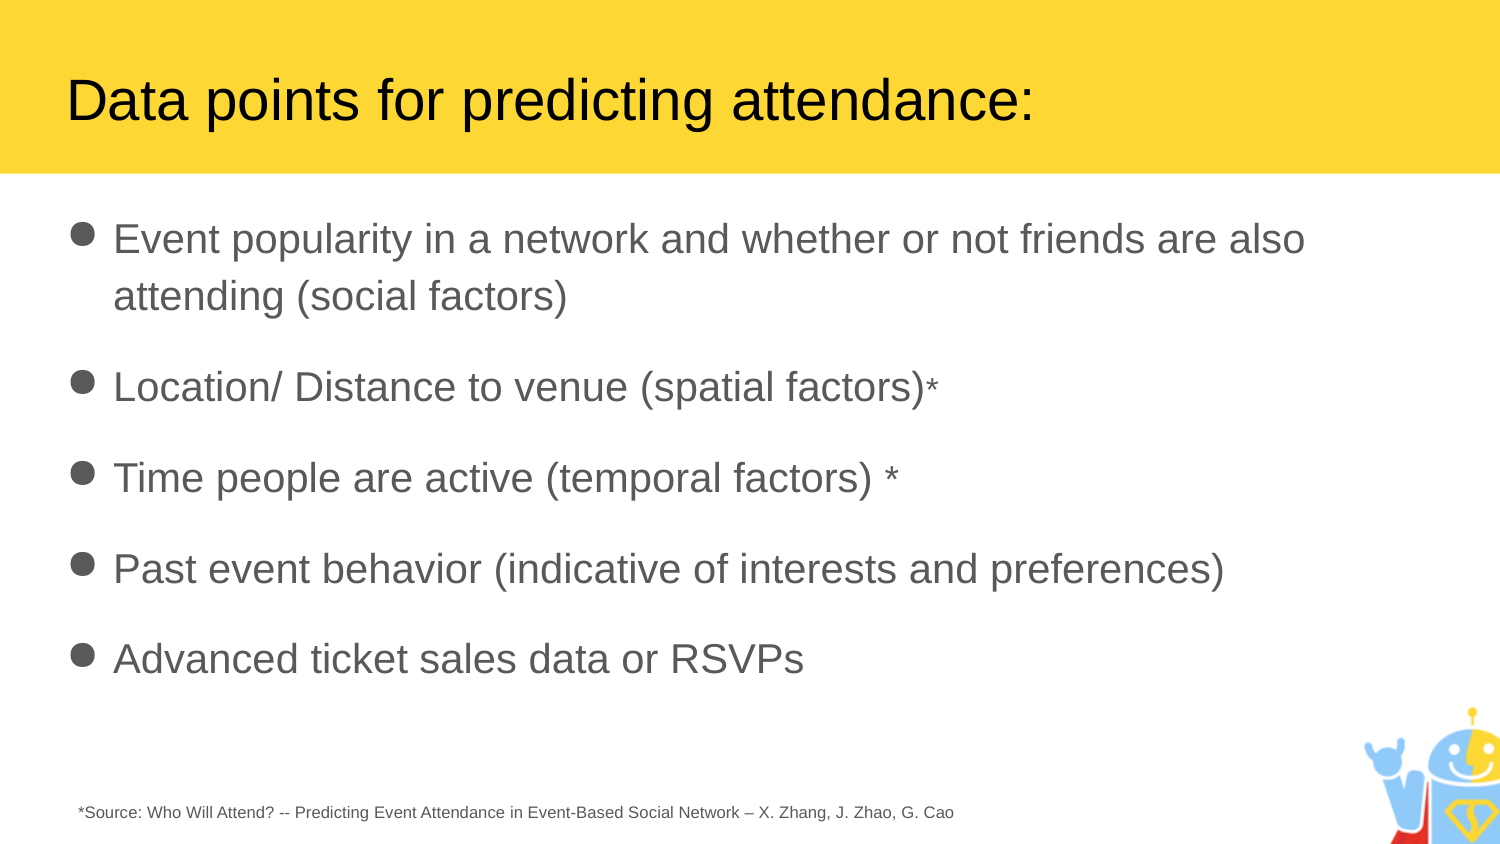

# Data points for predicting attendance:
Event popularity in a network and whether or not friends are also attending (social factors)
Location/ Distance to venue (spatial factors)*
Time people are active (temporal factors) *
Past event behavior (indicative of interests and preferences)
Advanced ticket sales data or RSVPs
*Source: Who Will Attend? -- Predicting Event Attendance in Event-Based Social Network – X. Zhang, J. Zhao, G. Cao